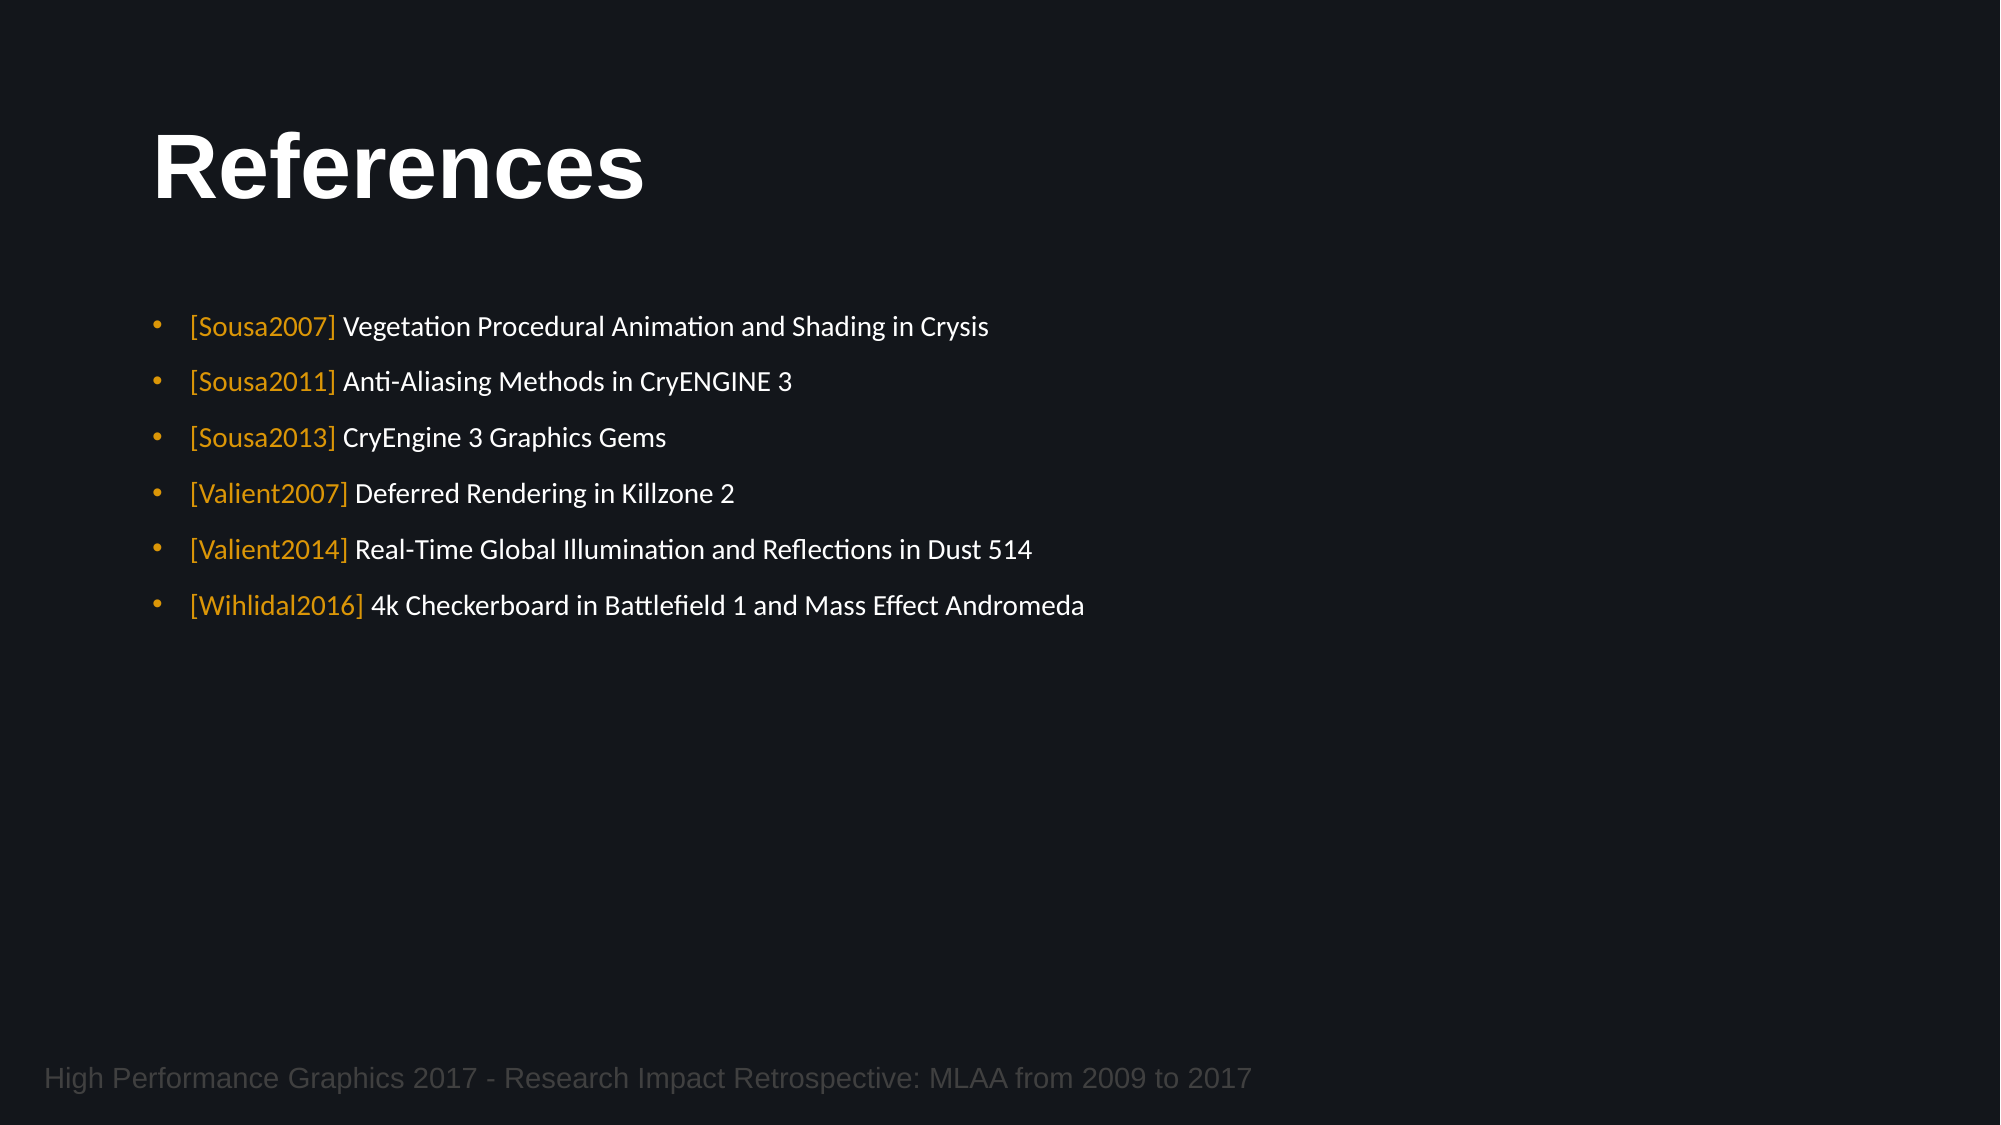

# References
[Sousa2007] Vegetation Procedural Animation and Shading in Crysis
[Sousa2011] Anti-Aliasing Methods in CryENGINE 3
[Sousa2013] CryEngine 3 Graphics Gems
[Valient2007] Deferred Rendering in Killzone 2
[Valient2014] Real-Time Global Illumination and Reflections in Dust 514
[Wihlidal2016] 4k Checkerboard in Battlefield 1 and Mass Effect Andromeda
High Performance Graphics 2017 - Research Impact Retrospective: MLAA from 2009 to 2017